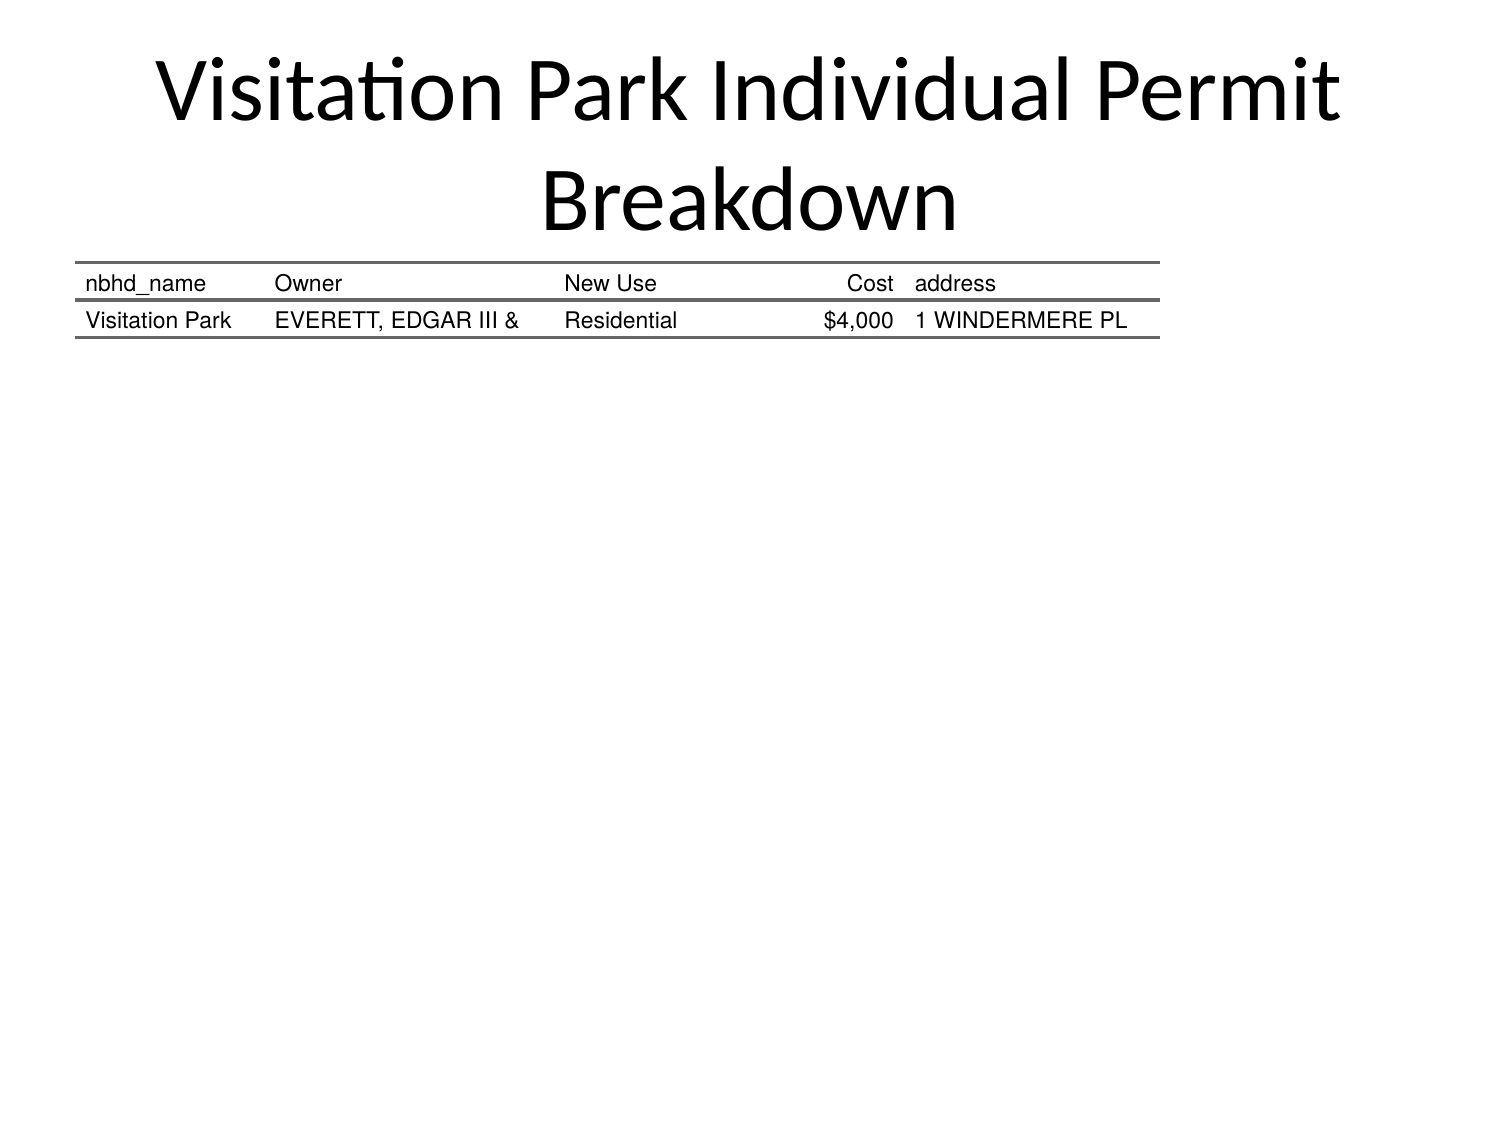

# Visitation Park Individual Permit Breakdown
| nbhd\_name | Owner | New Use | Cost | address |
| --- | --- | --- | --- | --- |
| Visitation Park | EVERETT, EDGAR III & | Residential | $4,000 | 1 WINDERMERE PL |